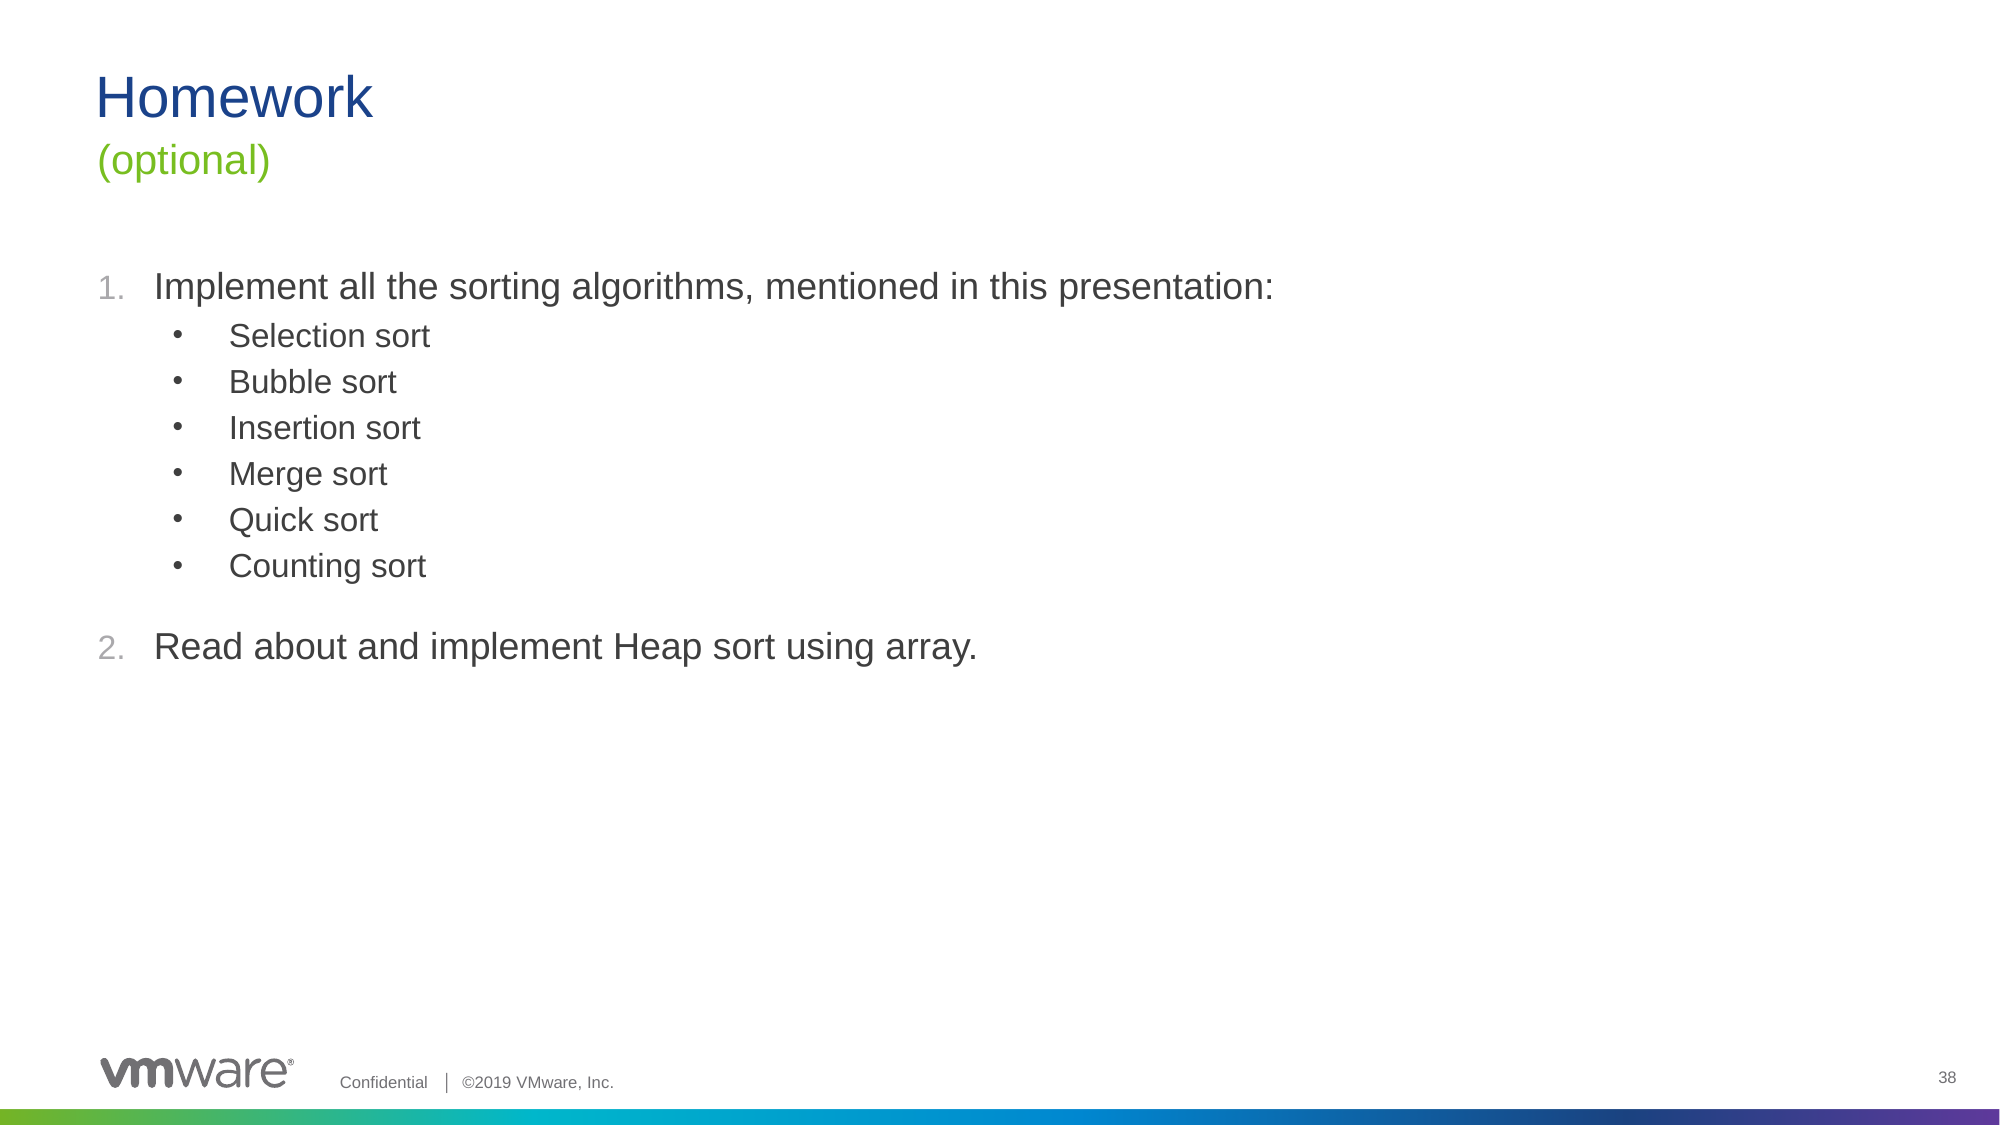

# Homework
(optional)
Implement all the sorting algorithms, mentioned in this presentation:
Selection sort
Bubble sort
Insertion sort
Merge sort
Quick sort
Counting sort
Read about and implement Heap sort using array.